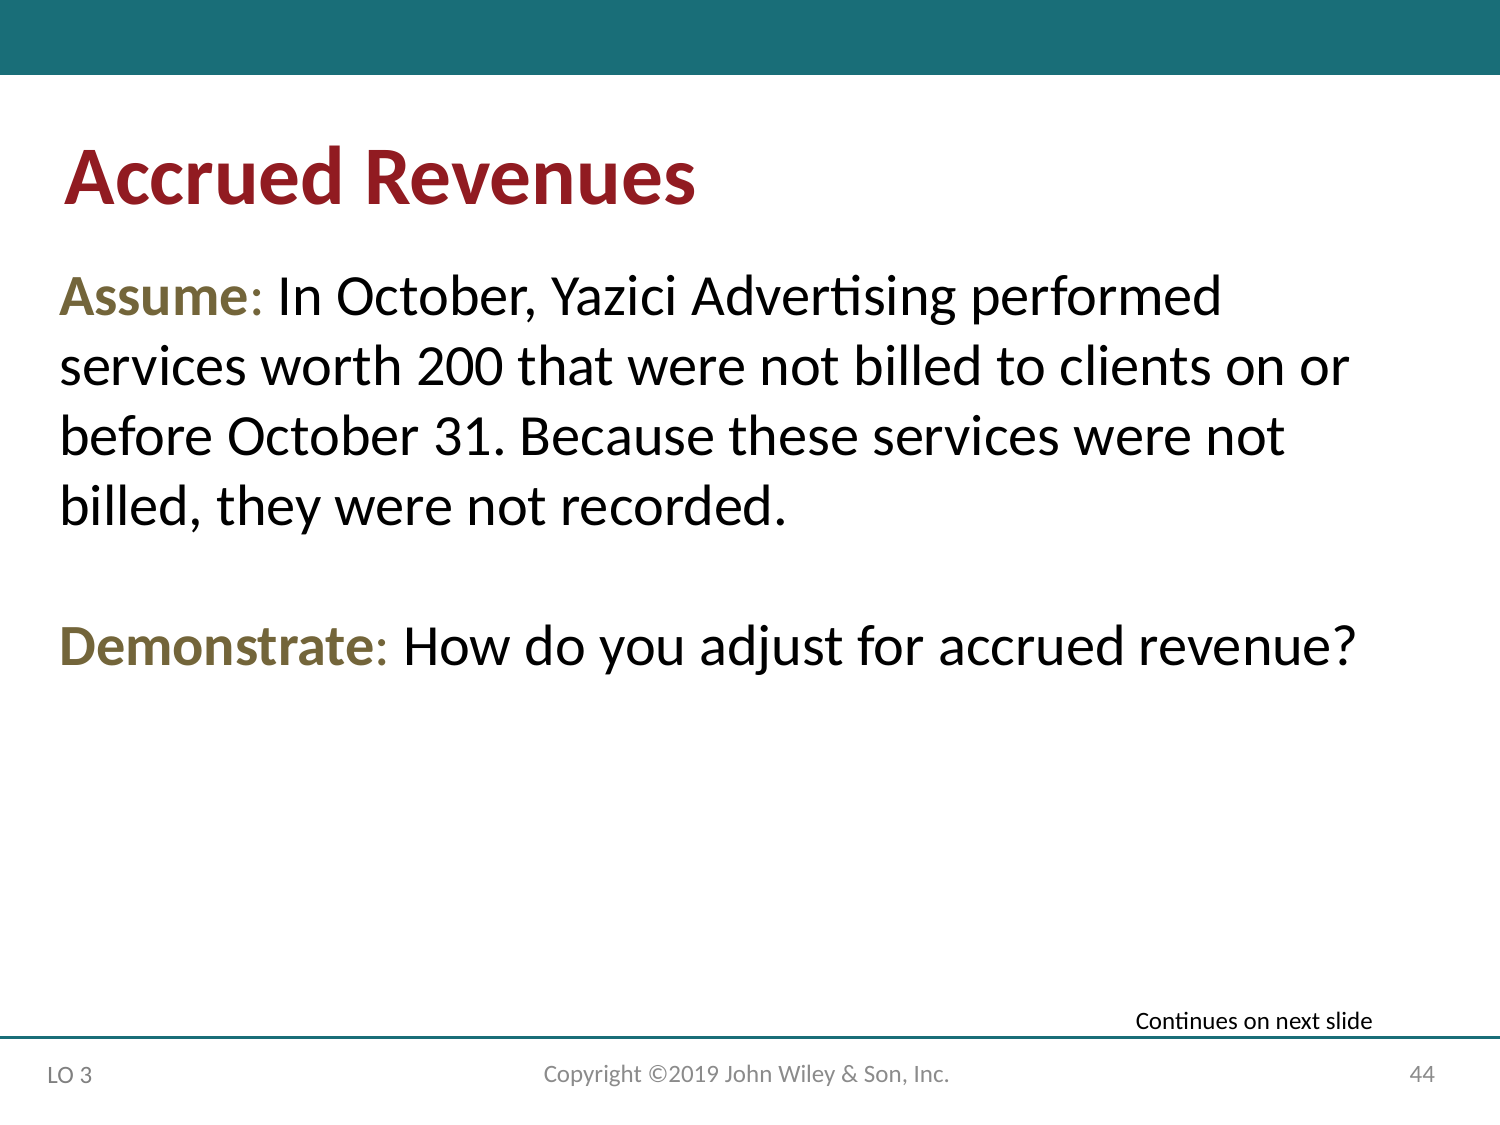

# Accrued Revenues
Assume: In October, Yazici Advertising performed services worth 200 that were not billed to clients on or before October 31. Because these services were not billed, they were not recorded.

Demonstrate: How do you adjust for accrued revenue?

Continues on next slide
Copyright ©2019 John Wiley & Son, Inc.
44
LO 3